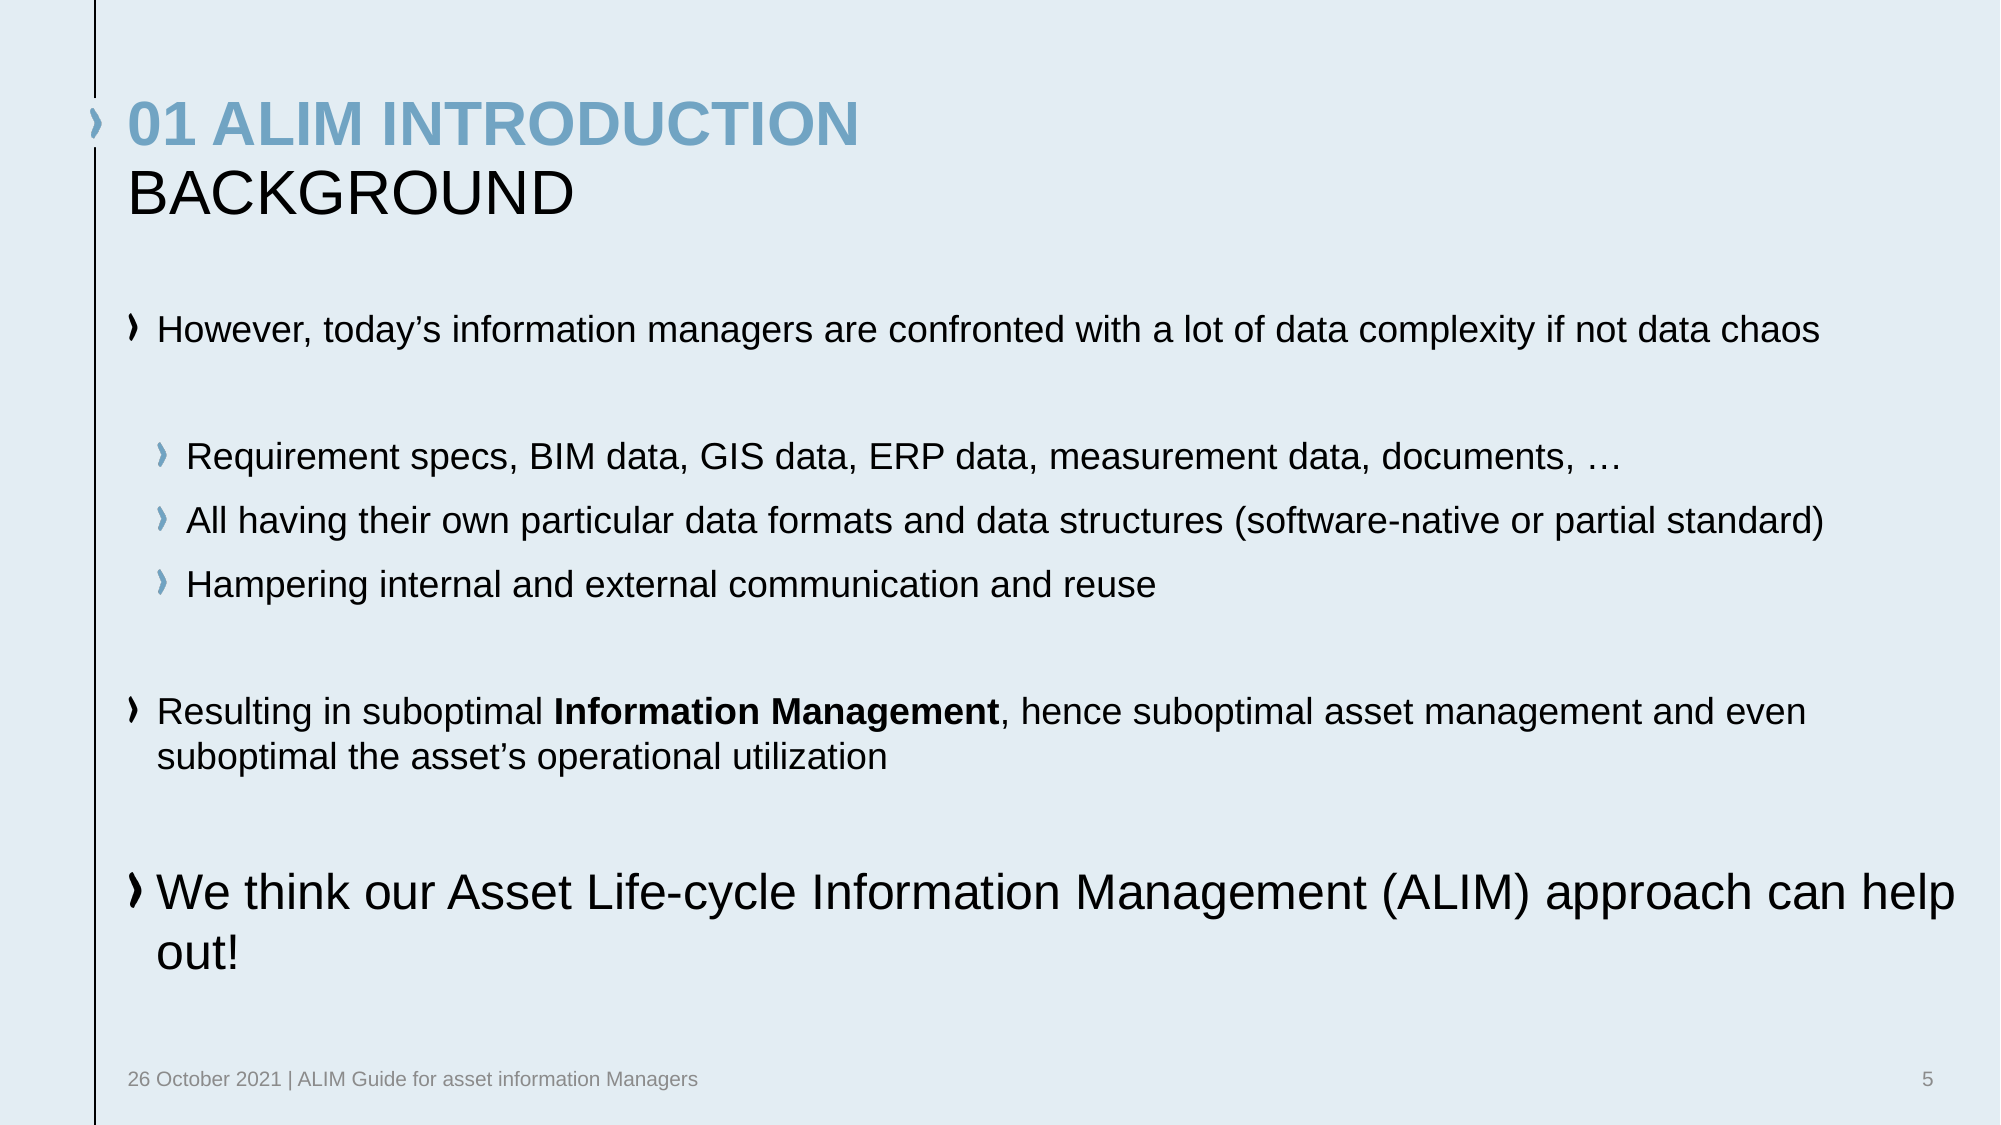

# 01 ALIM Introduction
background
However, today’s information managers are confronted with a lot of data complexity if not data chaos

Requirement specs, BIM data, GIS data, ERP data, measurement data, documents, …
All having their own particular data formats and data structures (software-native or partial standard)
Hampering internal and external communication and reuse

Resulting in suboptimal Information Management, hence suboptimal asset management and even suboptimal the asset’s operational utilization

We think our Asset Life-cycle Information Management (ALIM) approach can help out!

26 October 2021 | ALIM Guide for asset information Managers

5